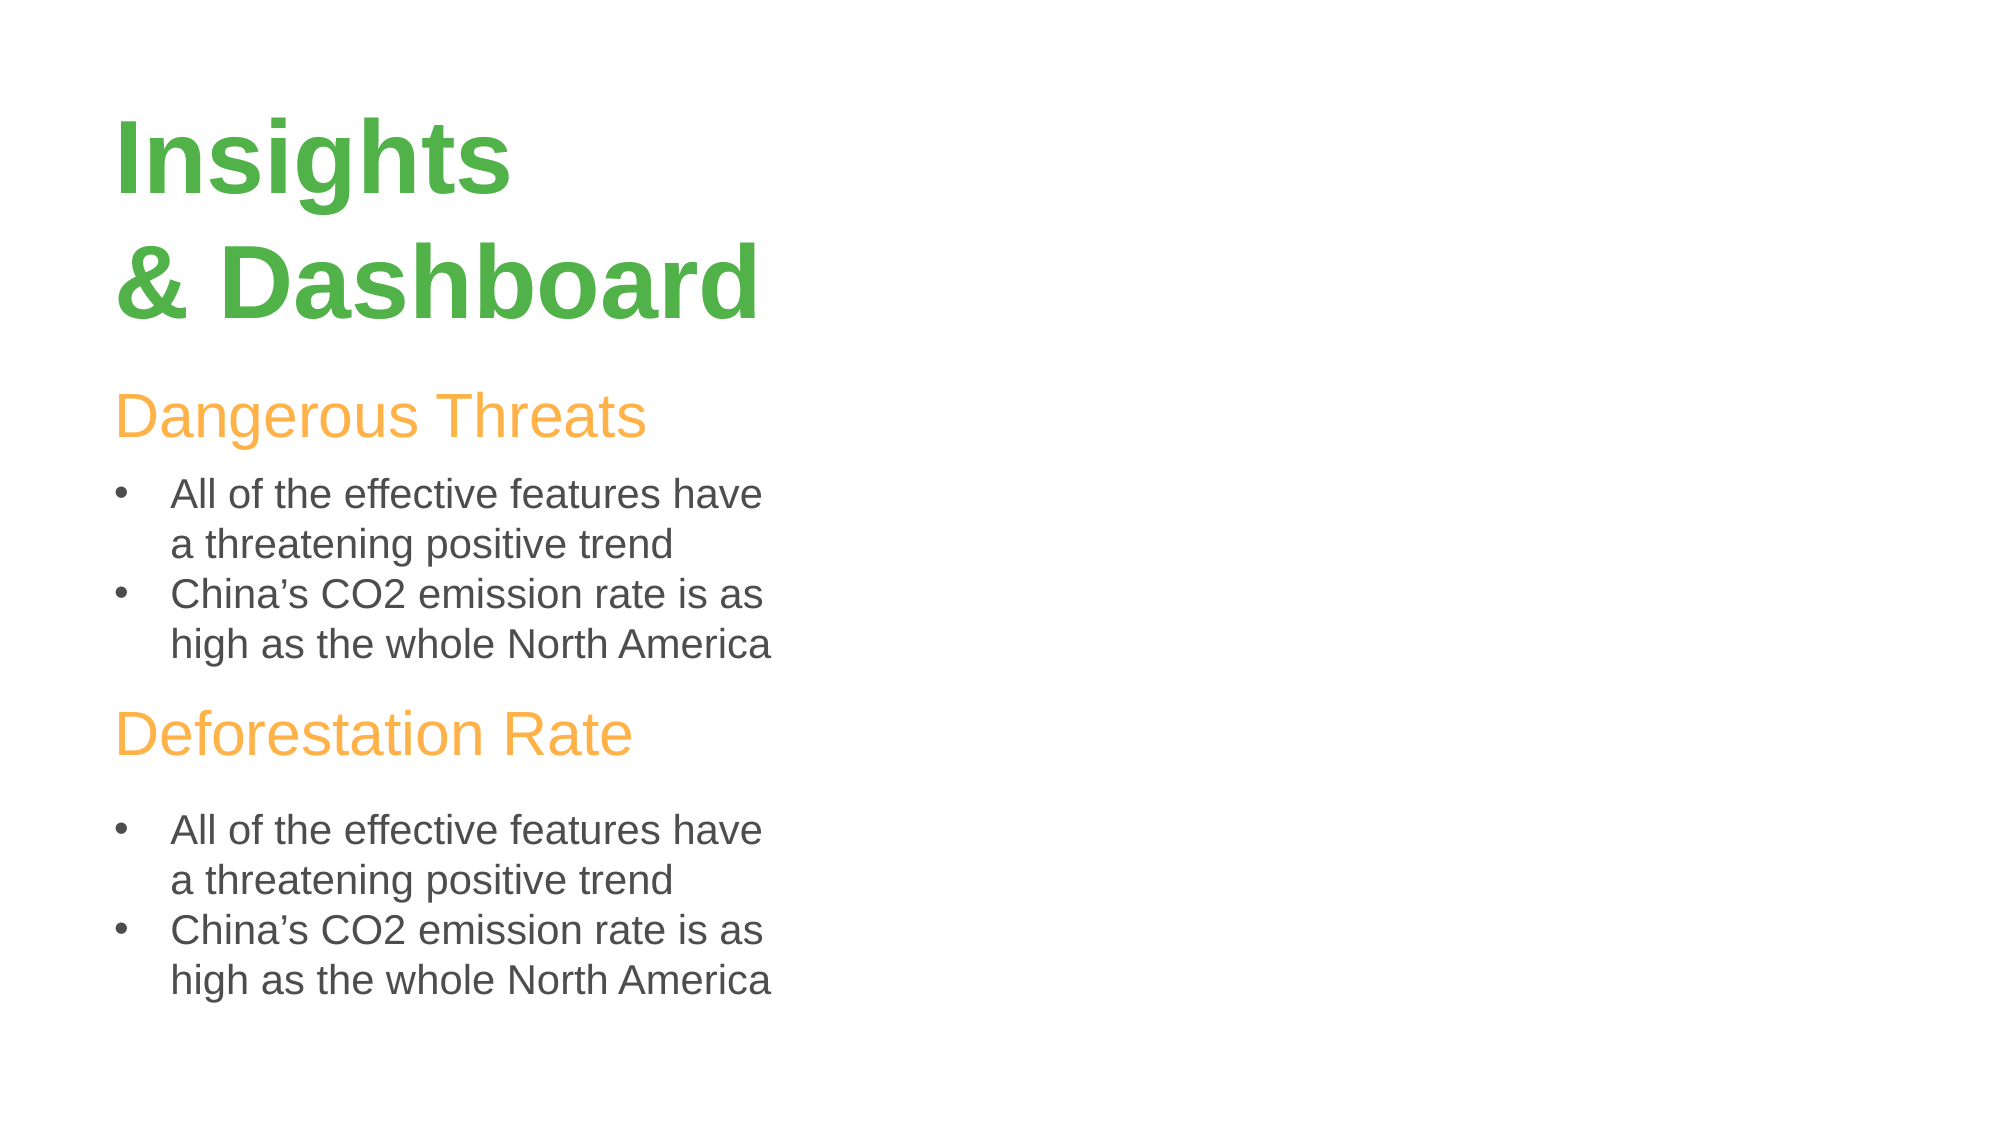

Insights
& Dashboard
Dangerous Threats
All of the effective features have a threatening positive trend
China’s CO2 emission rate is as high as the whole North America
Deforestation Rate
All of the effective features have a threatening positive trend
China’s CO2 emission rate is as high as the whole North America